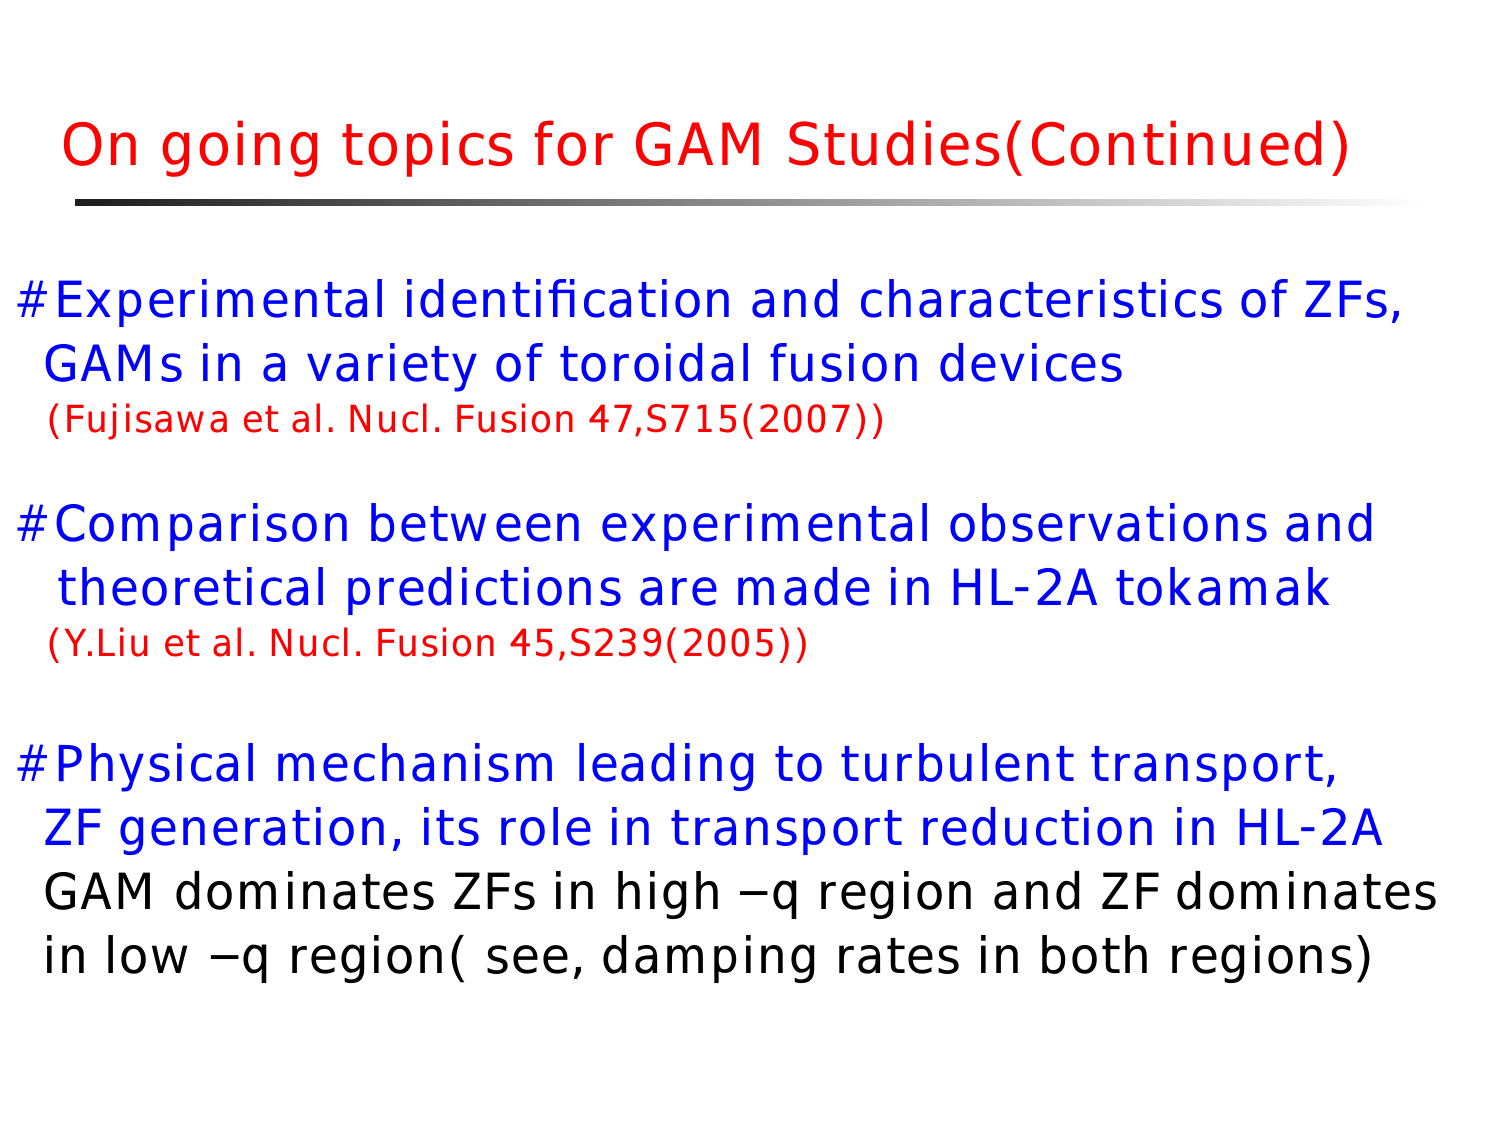

# On going topics for GAM Studies(Continued)
#Experimental identification and characteristics of ZFs,
  GAMs in a variety of toroidal fusion devices
   (Fujisawa et al. Nucl. Fusion 47,S715(2007))

#Comparison between experimental observations and
   theoretical predictions are made in HL-2A tokamak
   (Y.Liu et al. Nucl. Fusion 45,S239(2005))

#Physical mechanism leading to turbulent transport,
  ZF generation, its role in transport reduction in HL-2A
  GAM dominates ZFs in high –q region and ZF dominates
  in low –q region( see, damping rates in both regions)